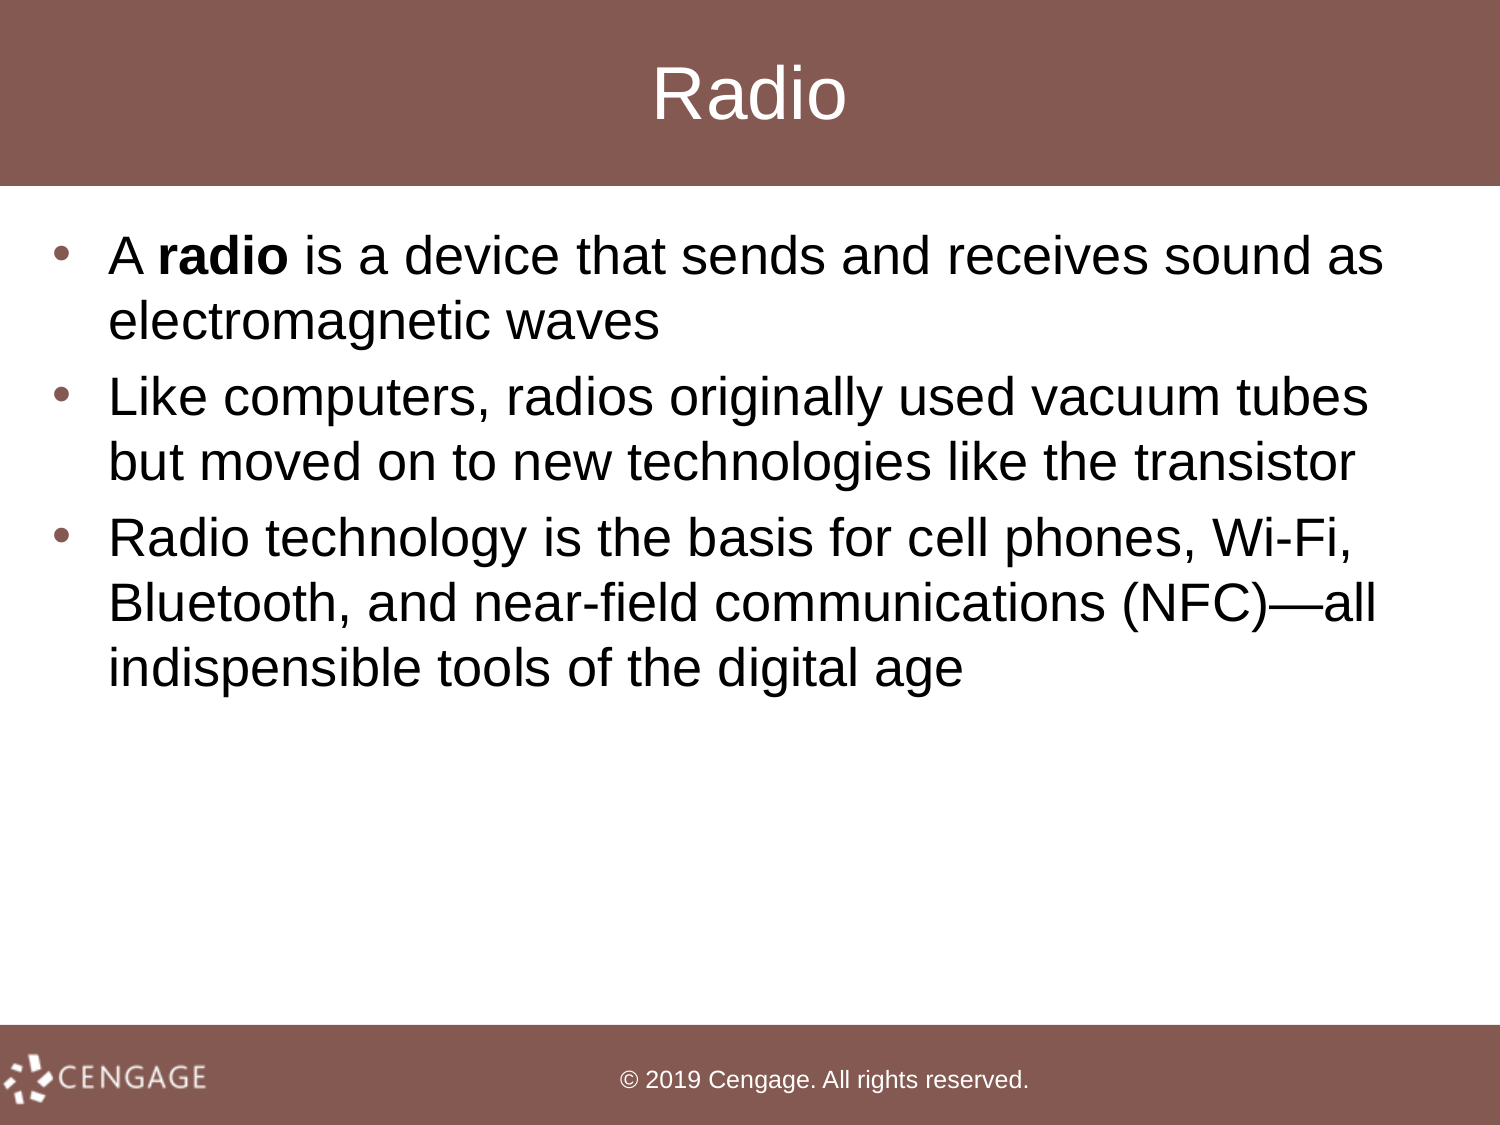

# Radio
A radio is a device that sends and receives sound as electromagnetic waves
Like computers, radios originally used vacuum tubes but moved on to new technologies like the transistor
Radio technology is the basis for cell phones, Wi-Fi, Bluetooth, and near-field communications (NFC)—all indispensible tools of the digital age